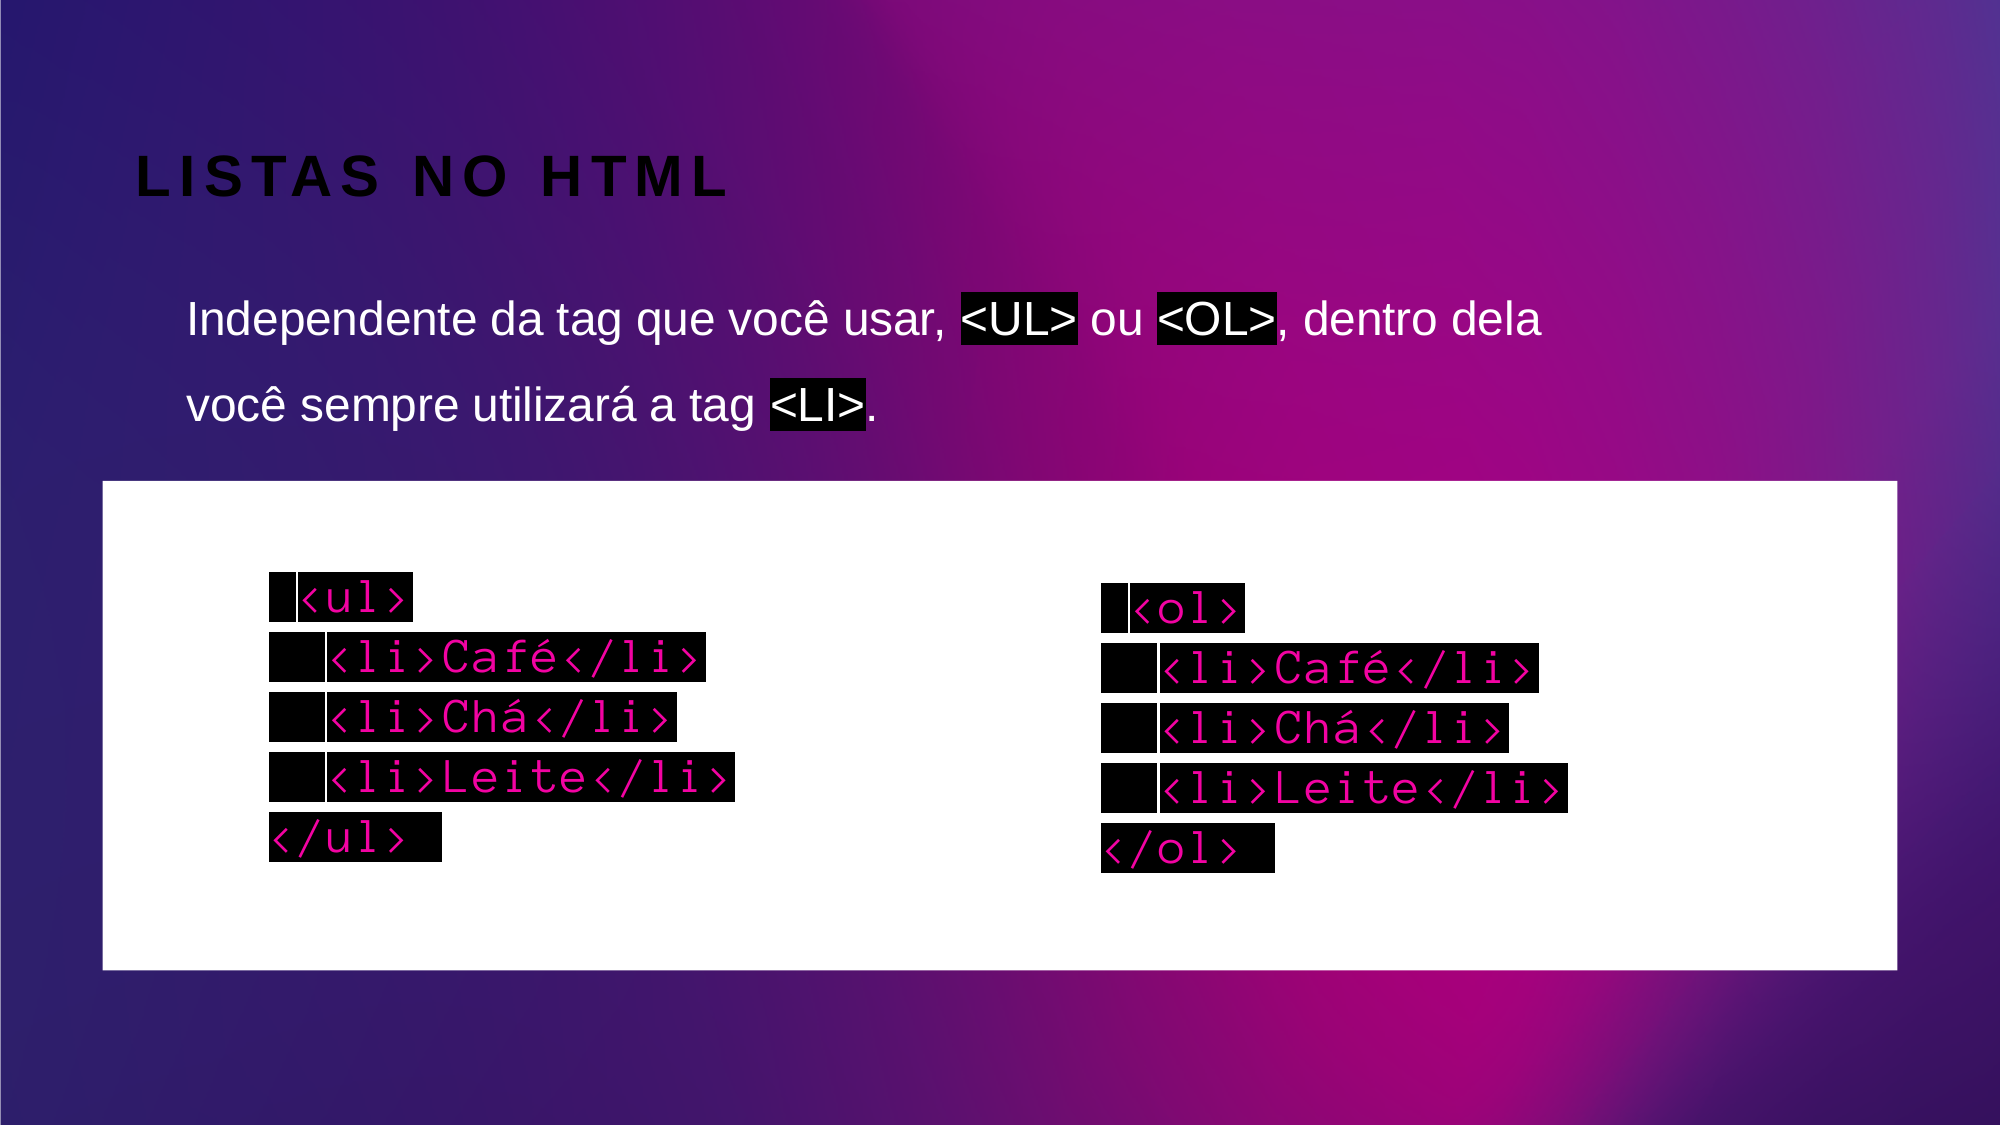

# Listas no html
Independente da tag que você usar, <UL> ou <OL>, dentro dela você sempre utilizará a tag <LI>.

 <ul>
  <li>Café</li>
  <li>Chá</li>
  <li>Leite</li>
</ul>
 <ol>
  <li>Café</li>
  <li>Chá</li>
  <li>Leite</li>
</ol>